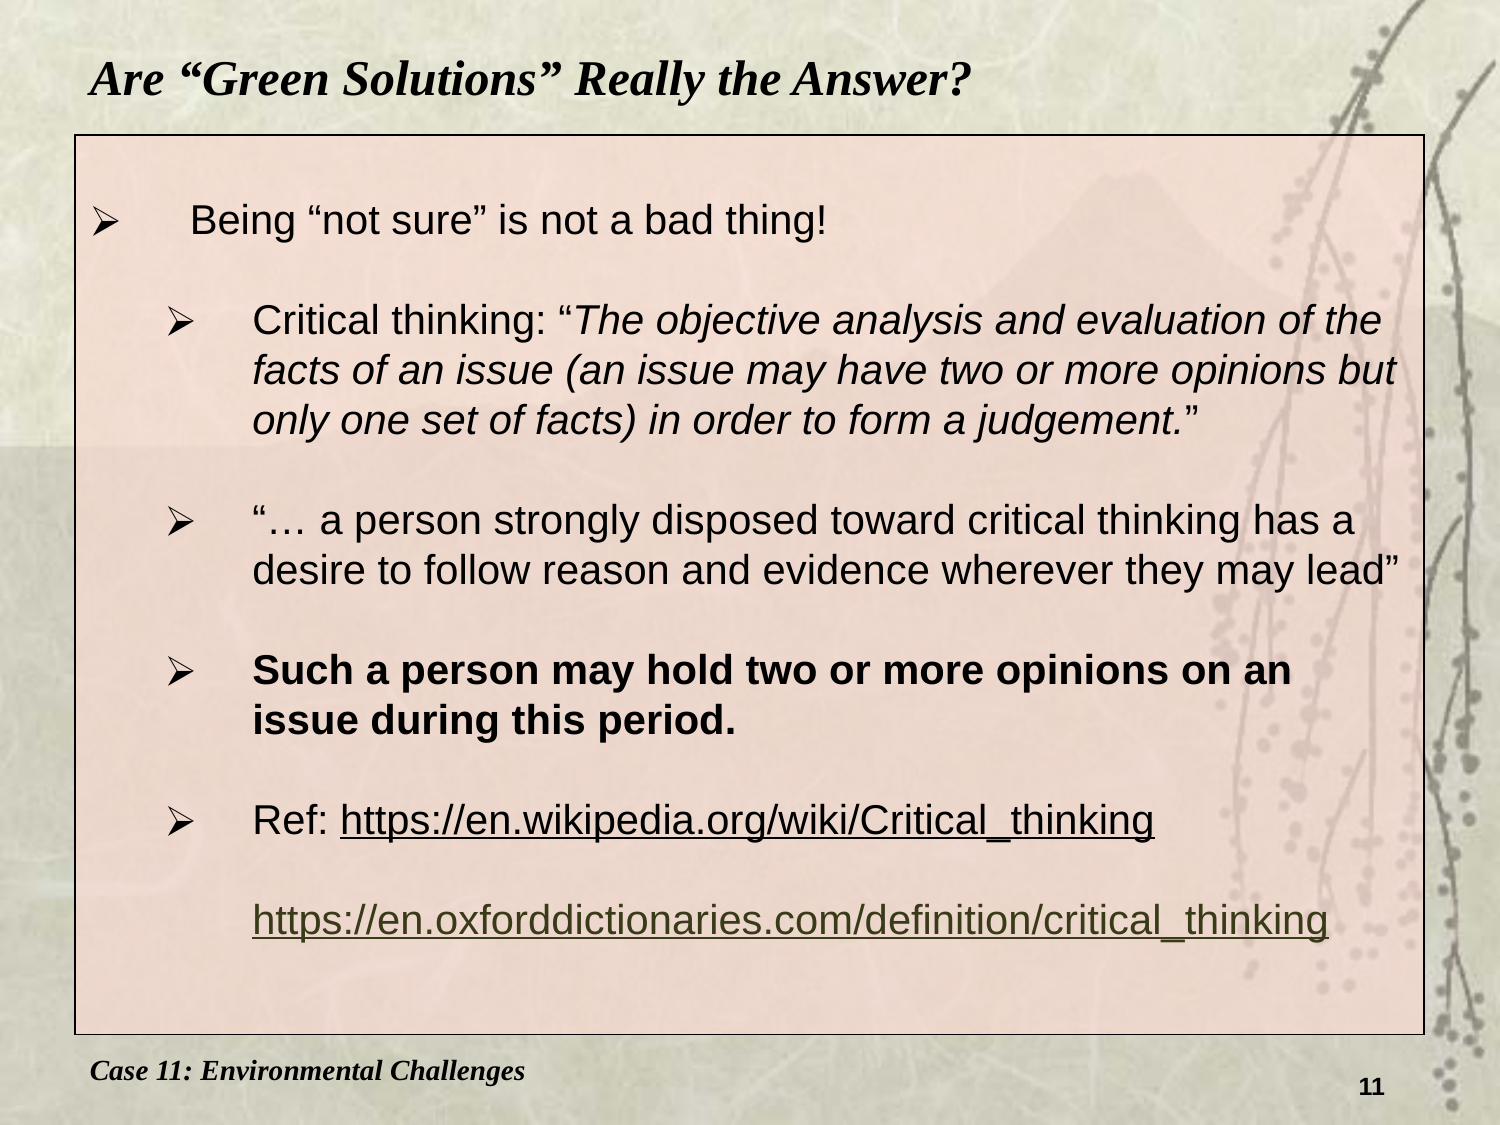

Are “Green Solutions” Really the Answer?

Being “not sure” is not a bad thing!

Critical thinking: “The objective analysis and evaluation of the facts of an issue (an issue may have two or more opinions but only one set of facts) in order to form a judgement.”

“… a person strongly disposed toward critical thinking has a desire to follow reason and evidence wherever they may lead”

Such a person may hold two or more opinions on an issue during this period.

Ref: https://en.wikipedia.org/wiki/Critical_thinking
       https://en.oxforddictionaries.com/definition/critical_thinking

Case 11: Environmental Challenges
11